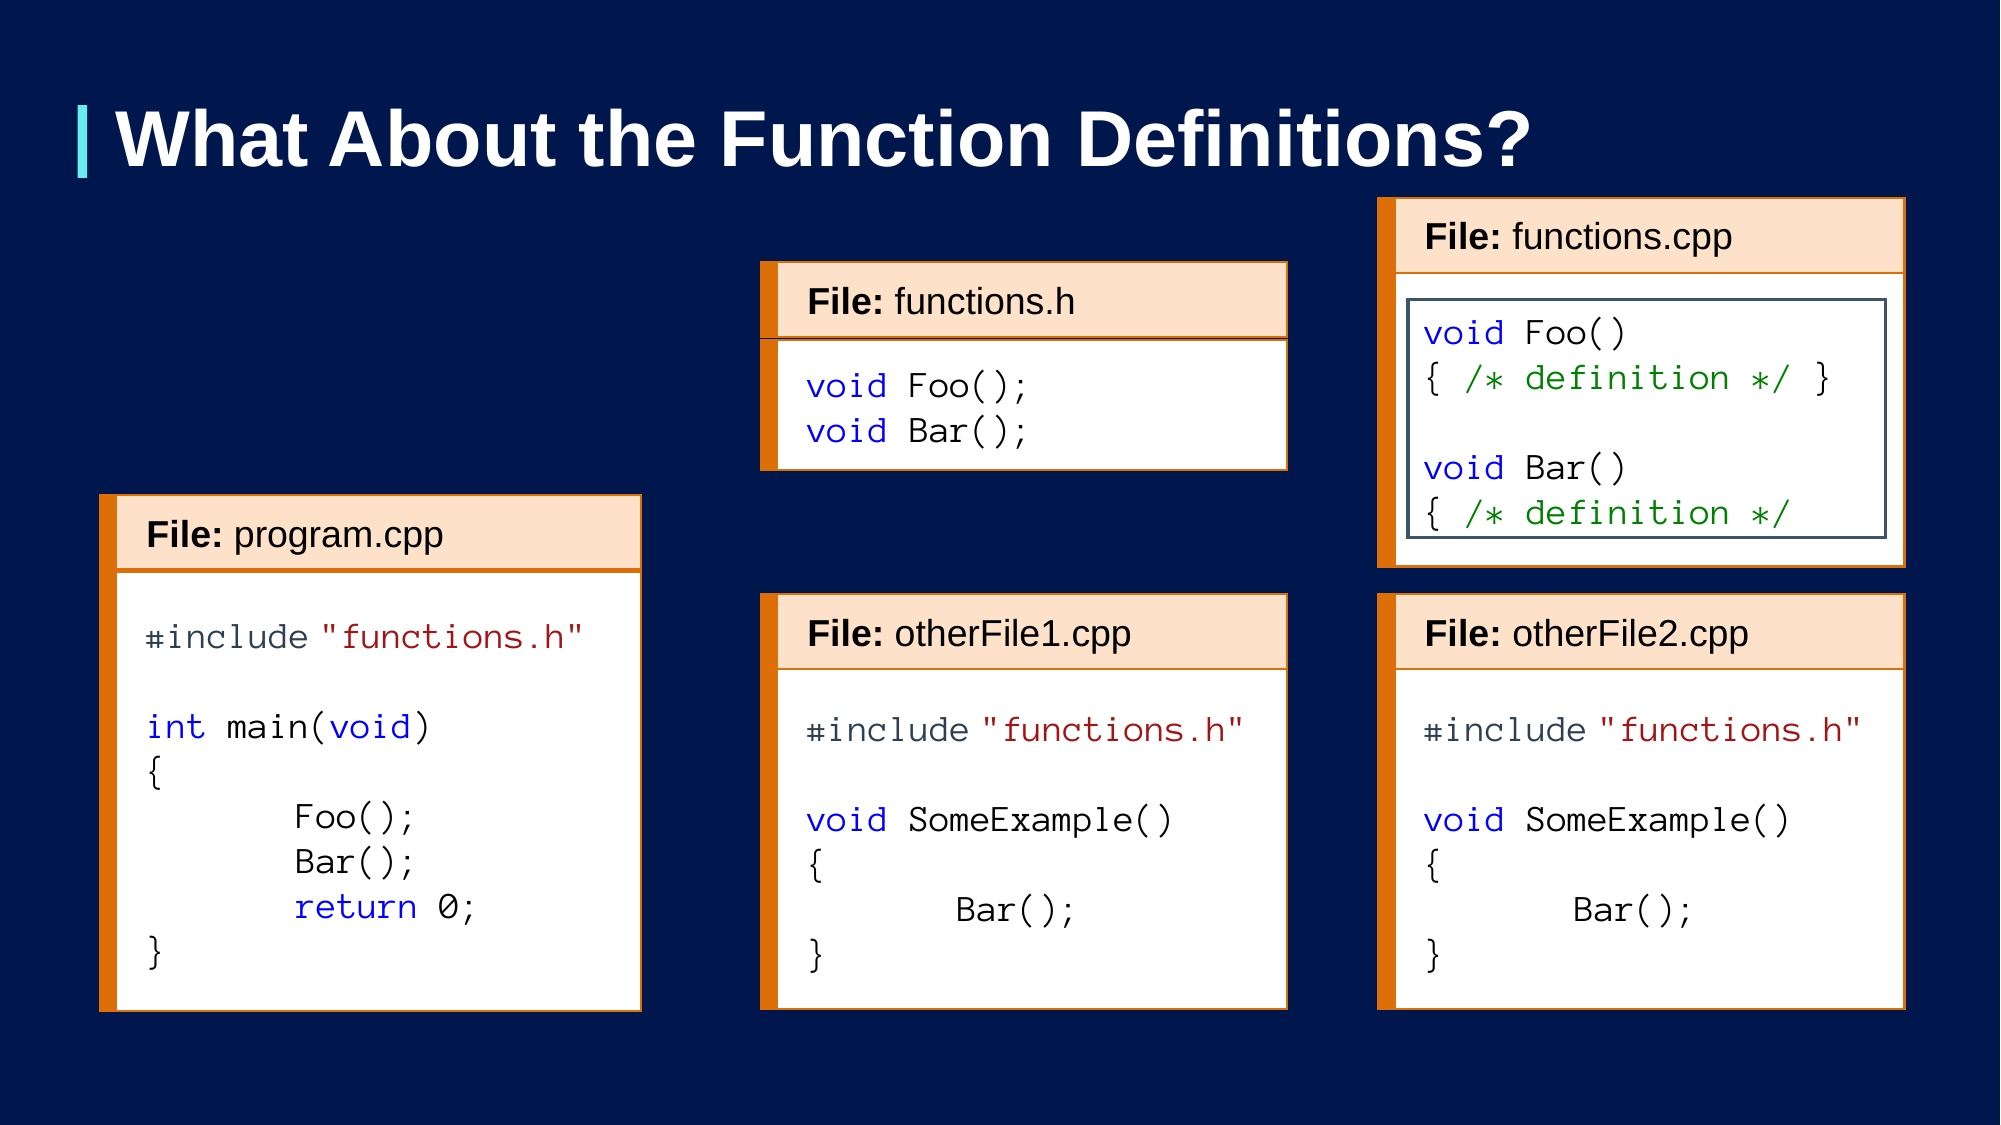

# What About the Function Definitions?

File: functions.cpp

File: functions.h

void Foo()
{ /* definition */ }

void Bar()
{ /* definition */

void Foo();
void Bar();

File: program.cpp

#include "functions.h"

int main(void)
{
	Foo();
	Bar();
	return 0;
}

File: otherFile1.cpp

File: otherFile2.cpp

#include "functions.h"

void SomeExample()
{
	Bar();
}

#include "functions.h"

void SomeExample()
{
	Bar();
}